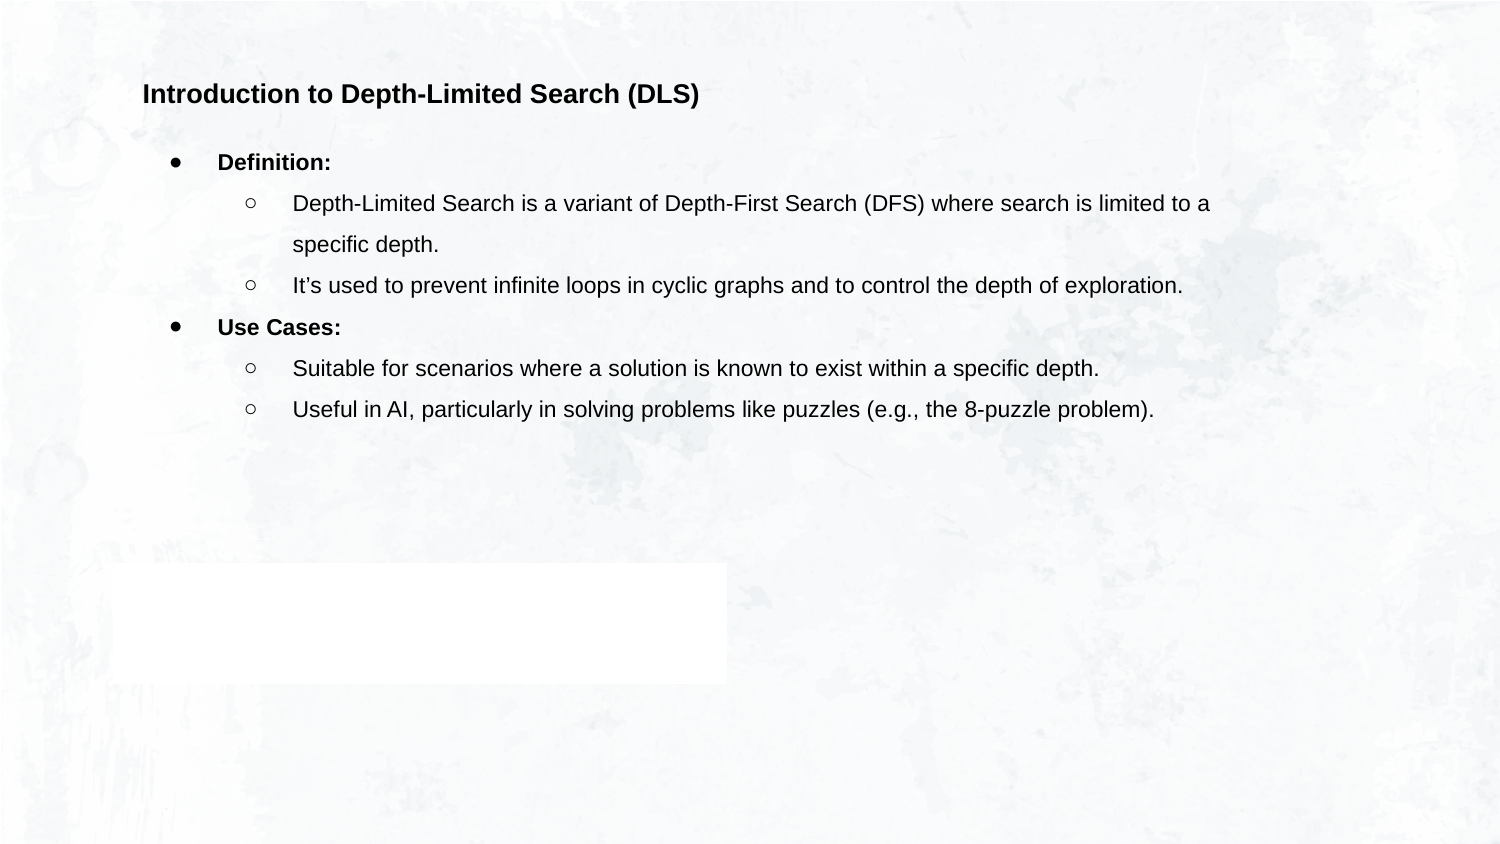

Introduction to Depth-Limited Search (DLS)
Definition:
Depth-Limited Search is a variant of Depth-First Search (DFS) where search is limited to a specific depth.
It’s used to prevent infinite loops in cyclic graphs and to control the depth of exploration.
Use Cases:
Suitable for scenarios where a solution is known to exist within a specific depth.
Useful in AI, particularly in solving problems like puzzles (e.g., the 8-puzzle problem).